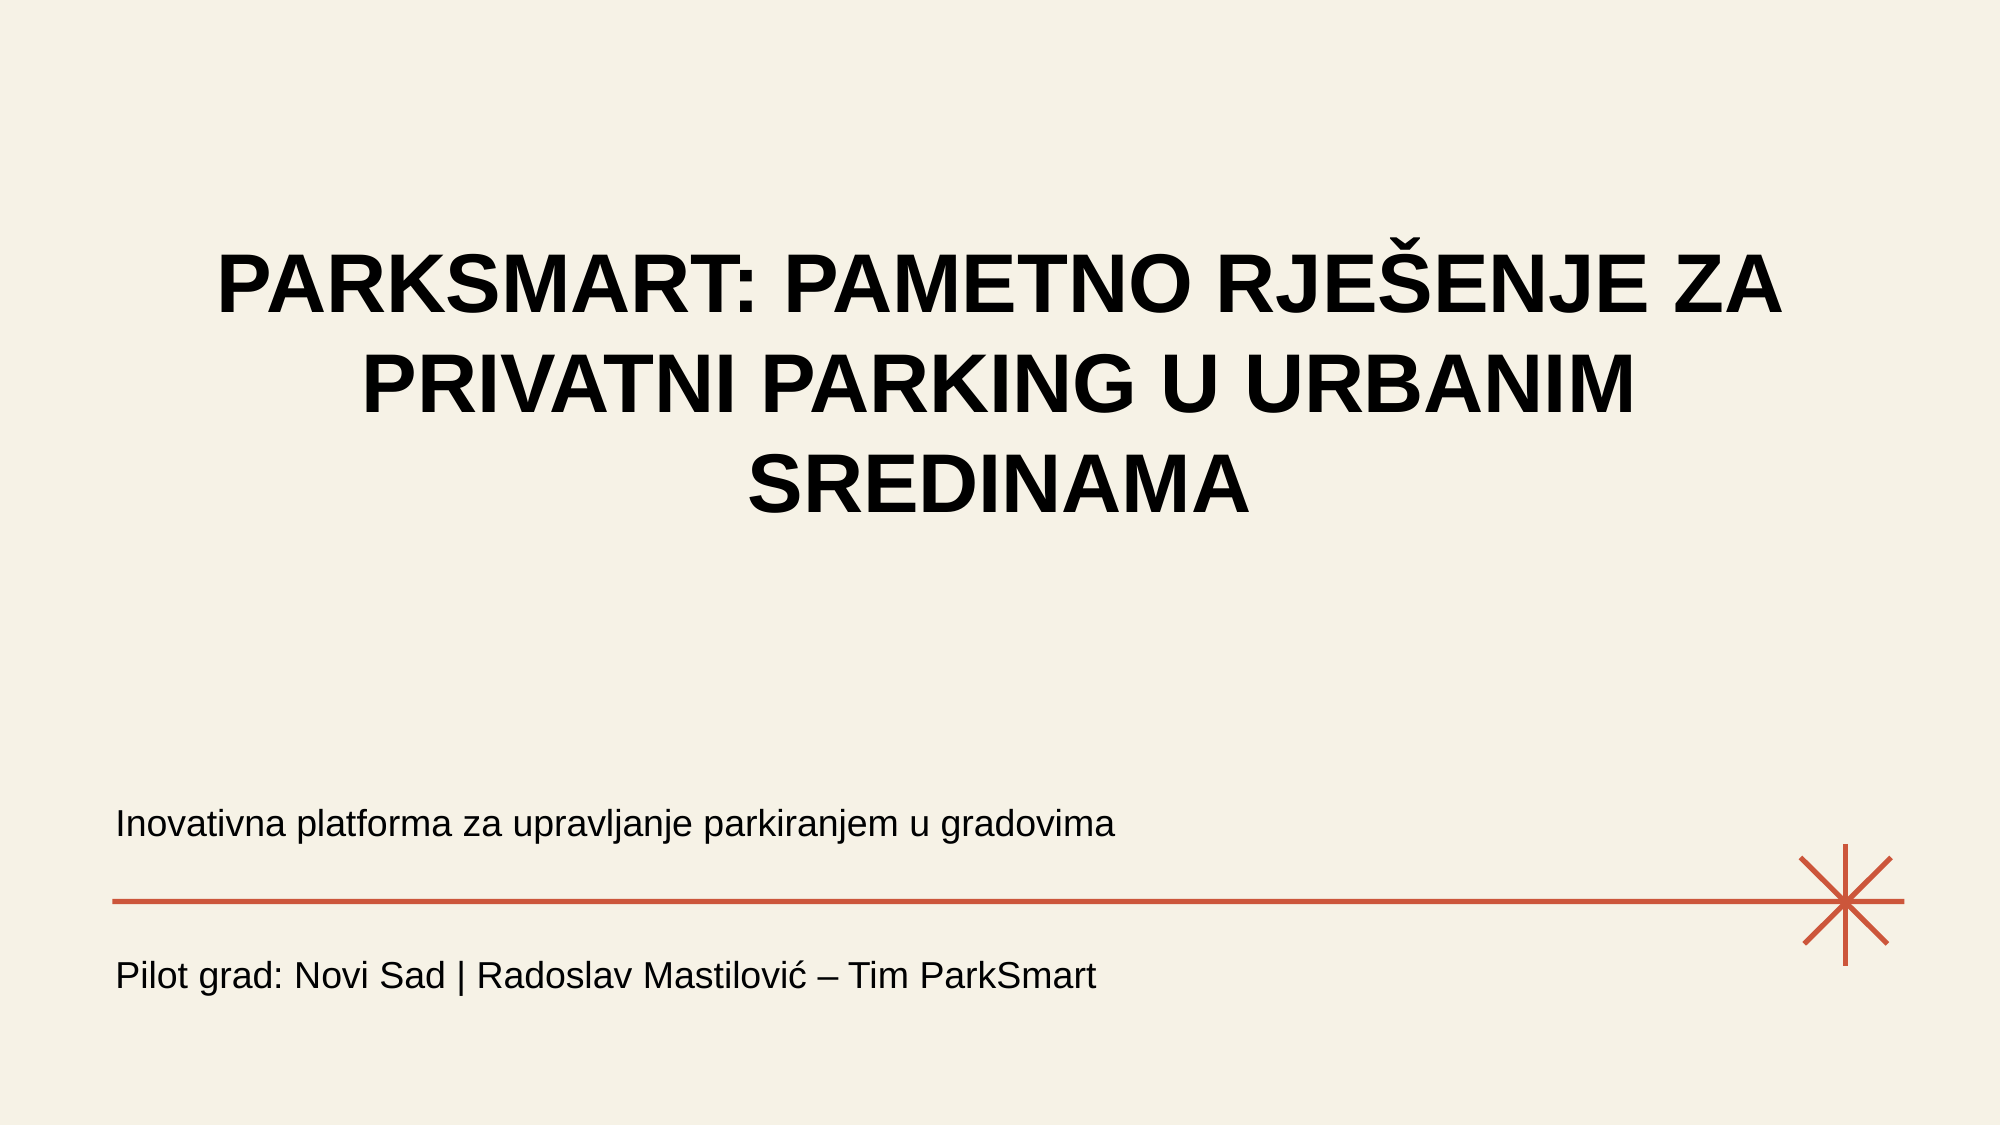

PARKSMART: PAMETNO RJEŠENJE ZA PRIVATNI PARKING U URBANIM SREDINAMA

Inovativna platforma za upravljanje parkiranjem u gradovima

Pilot grad: Novi Sad | Radoslav Mastilović – Tim ParkSmart